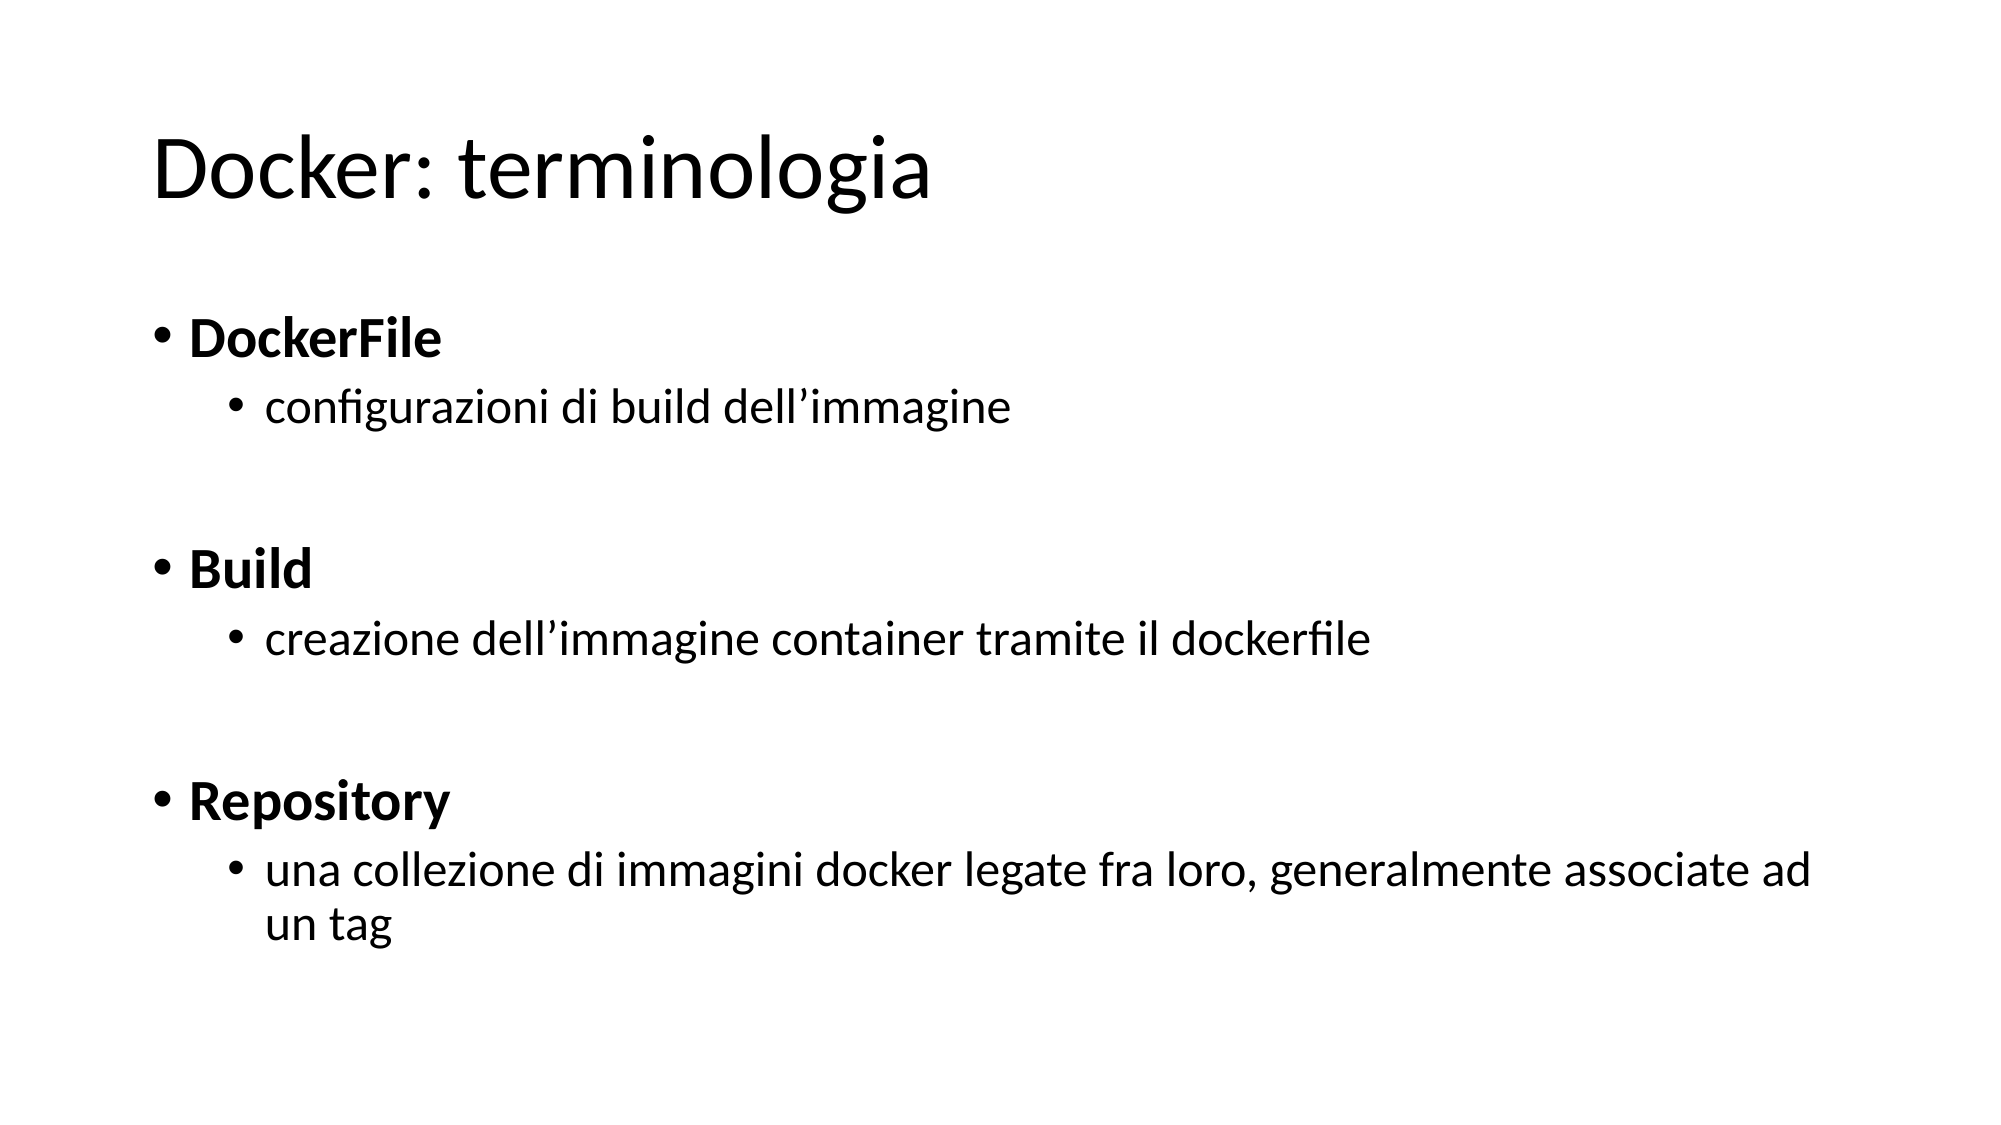

# Docker: terminologia
DockerFile
configurazioni di build dell’immagine

Build
creazione dell’immagine container tramite il dockerfile

Repository
una collezione di immagini docker legate fra loro, generalmente associate ad un tag